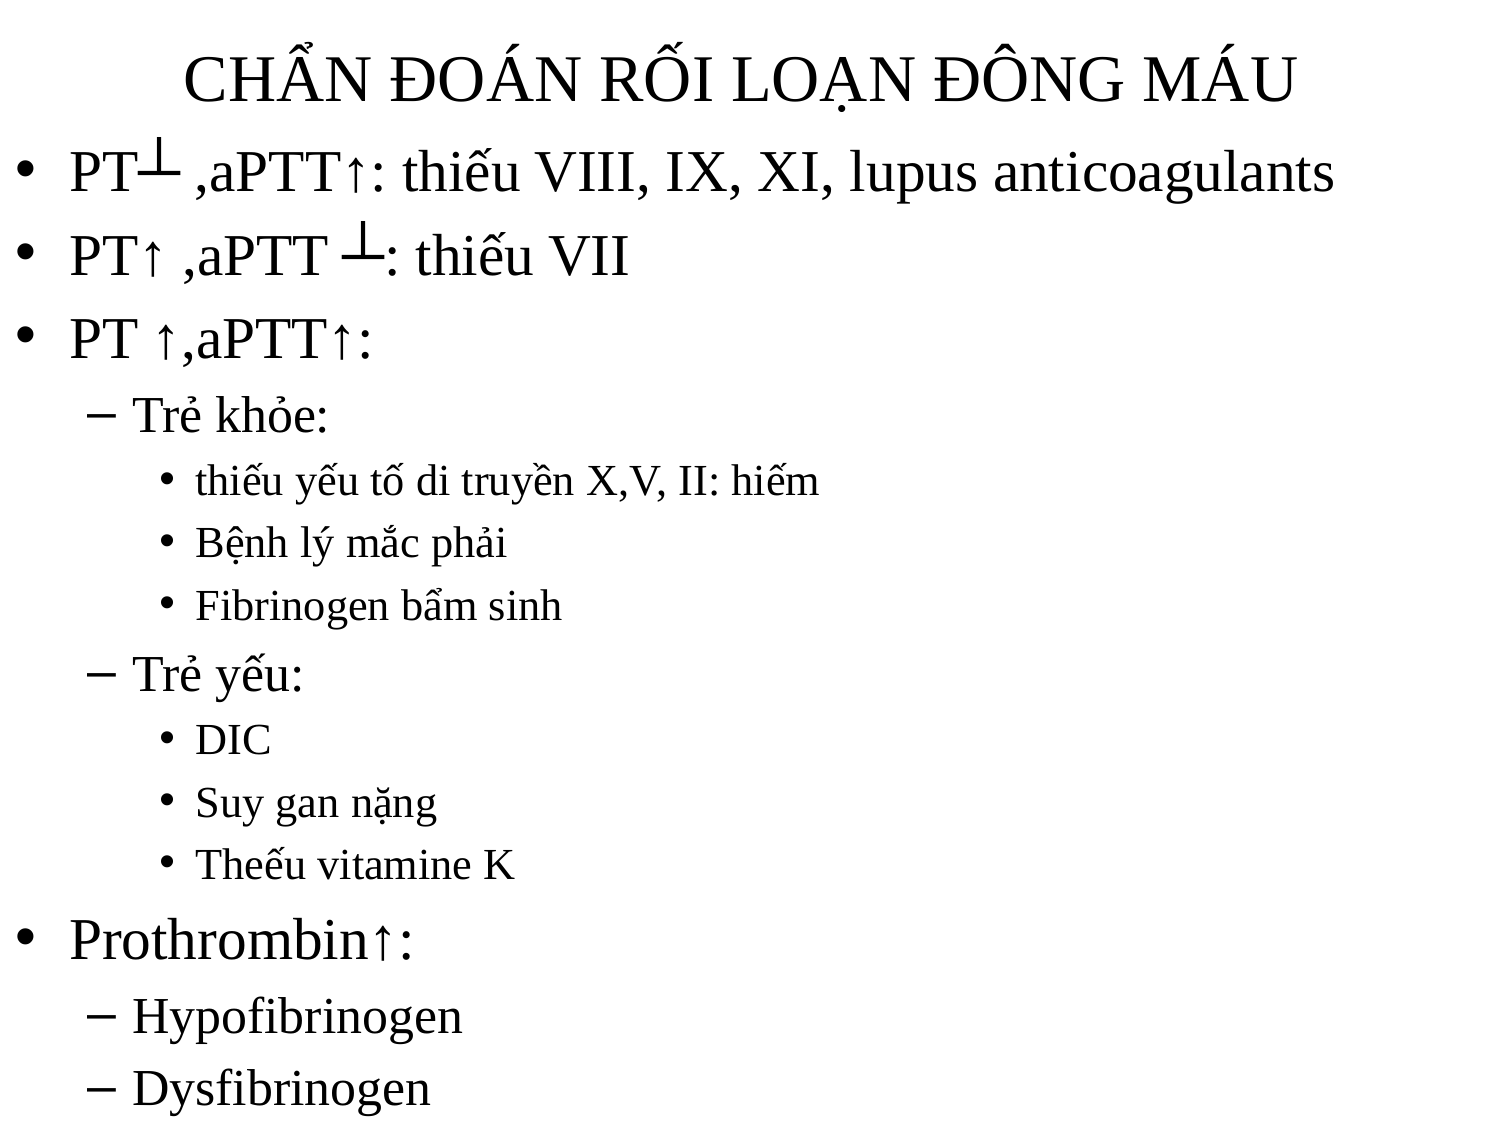

# CHẨN ĐOÁN RỐI LOẠN ĐÔNG MÁU
PT┴ ,aPTT↑: thiếu VIII, IX, XI, lupus anticoagulants
PT↑ ,aPTT ┴: thiếu VII
PT ↑,aPTT↑:
Trẻ khỏe:
thiếu yếu tố di truyền X,V, II: hiếm
Bệnh lý mắc phải
Fibrinogen bẩm sinh
Trẻ yếu:
DIC
Suy gan nặng
Theếu vitamine K
Prothrombin↑:
Hypofibrinogen
Dysfibrinogen